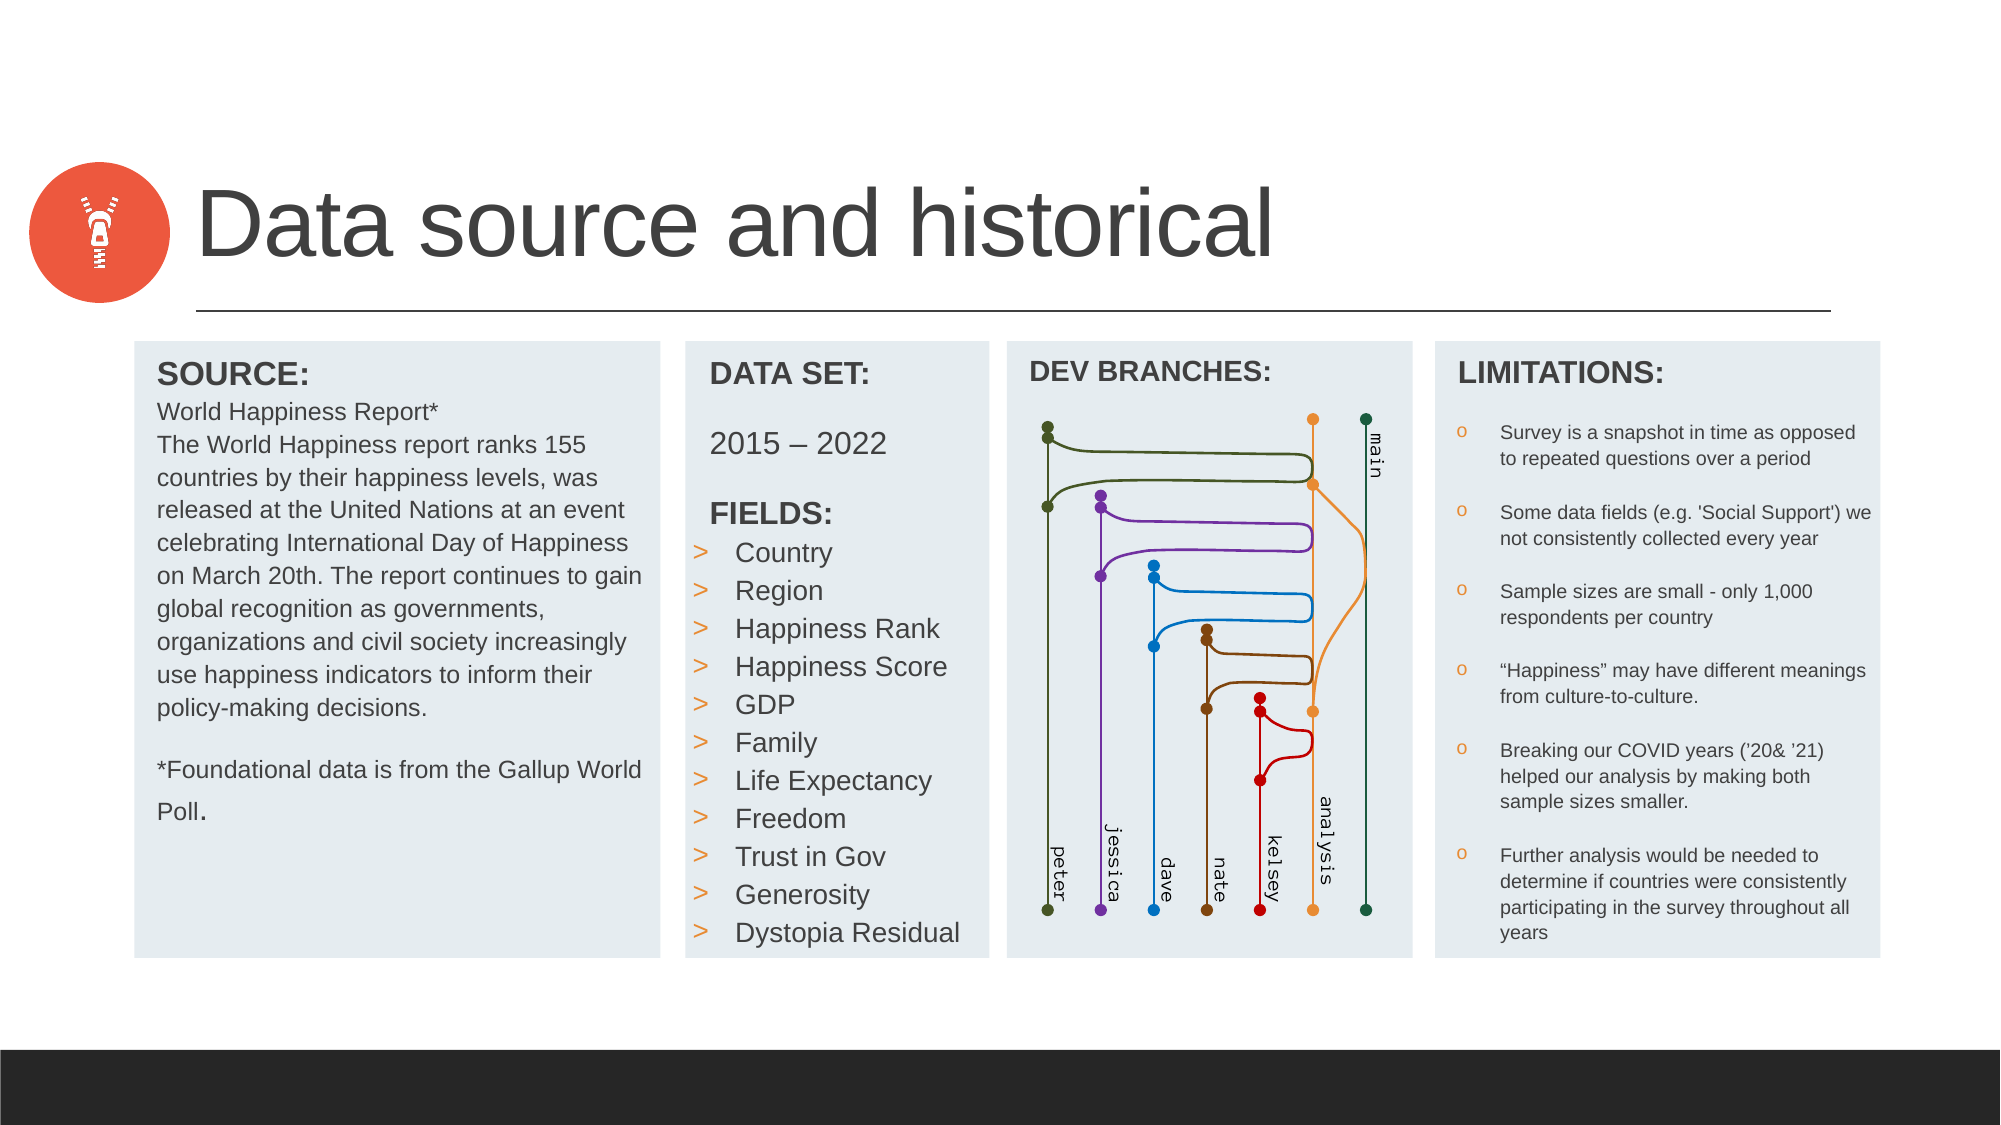

# Data source and historical

SOURCE:
World Happiness Report*
The World Happiness report ranks 155 countries by their happiness levels, was released at the United Nations at an event celebrating International Day of Happiness on March 20th. The report continues to gain global recognition as governments, organizations and civil society increasingly use happiness indicators to inform their policy-making decisions.
*Foundational data is from the Gallup World Poll.
DATA SET:
2015 – 2022
FIELDS:
Country
Region
Happiness Rank
Happiness Score
GDP
Family
Life Expectancy
Freedom
Trust in Gov
Generosity
Dystopia Residual

DEV BRANCHES:

LIMITATIONS:
Survey is a snapshot in time as opposed to repeated questions over a period
Some data fields (e.g. 'Social Support') we not consistently collected every year
Sample sizes are small - only 1,000 respondents per country
“Happiness” may have different meanings from culture-to-culture.
Breaking our COVID years (’20& ’21) helped our analysis by making both sample sizes smaller.
Further analysis would be needed to determine if countries were consistently participating in the survey throughout all years

main

analysis
jessica
kelsey
peter
dave
nate